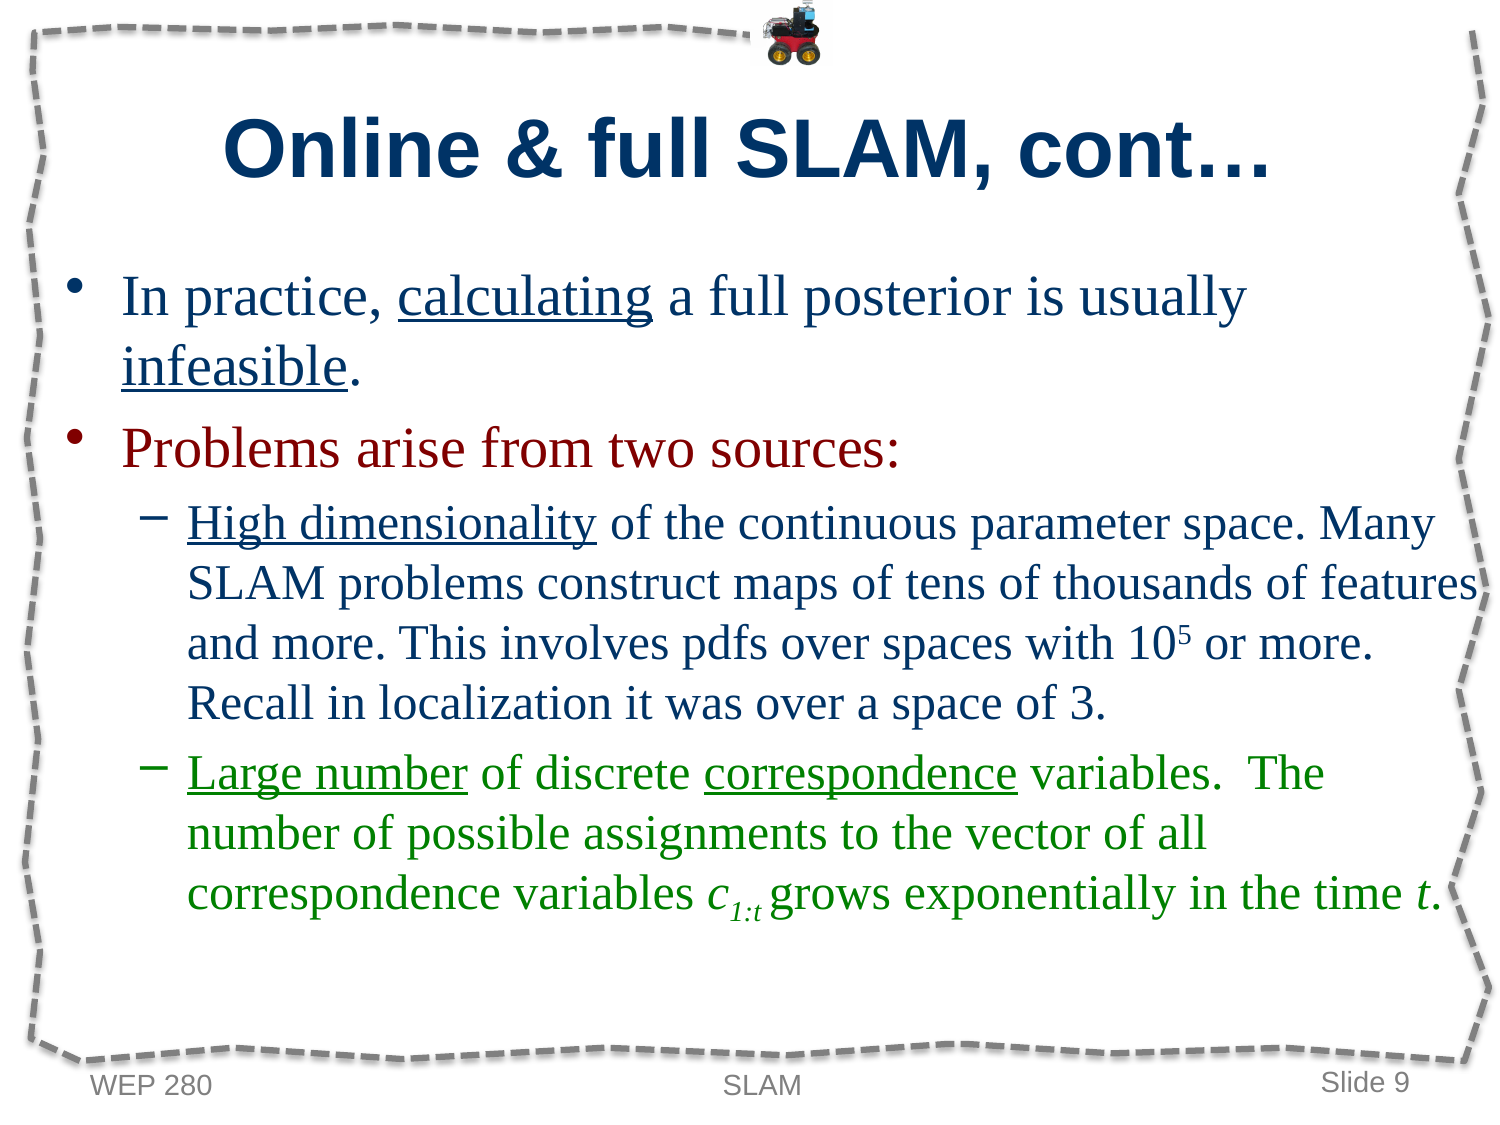

# Online & full SLAM, cont…
In practice, calculating a full posterior is usually infeasible.
Problems arise from two sources:
High dimensionality of the continuous parameter space. Many SLAM problems construct maps of tens of thousands of features and more. This involves pdfs over spaces with 105 or more. Recall in localization it was over a space of 3.
Large number of discrete correspondence variables.  The number of possible assignments to the vector of all correspondence variables c1:t grows exponentially in the time t.
WEP 280
SLAM
Slide 9